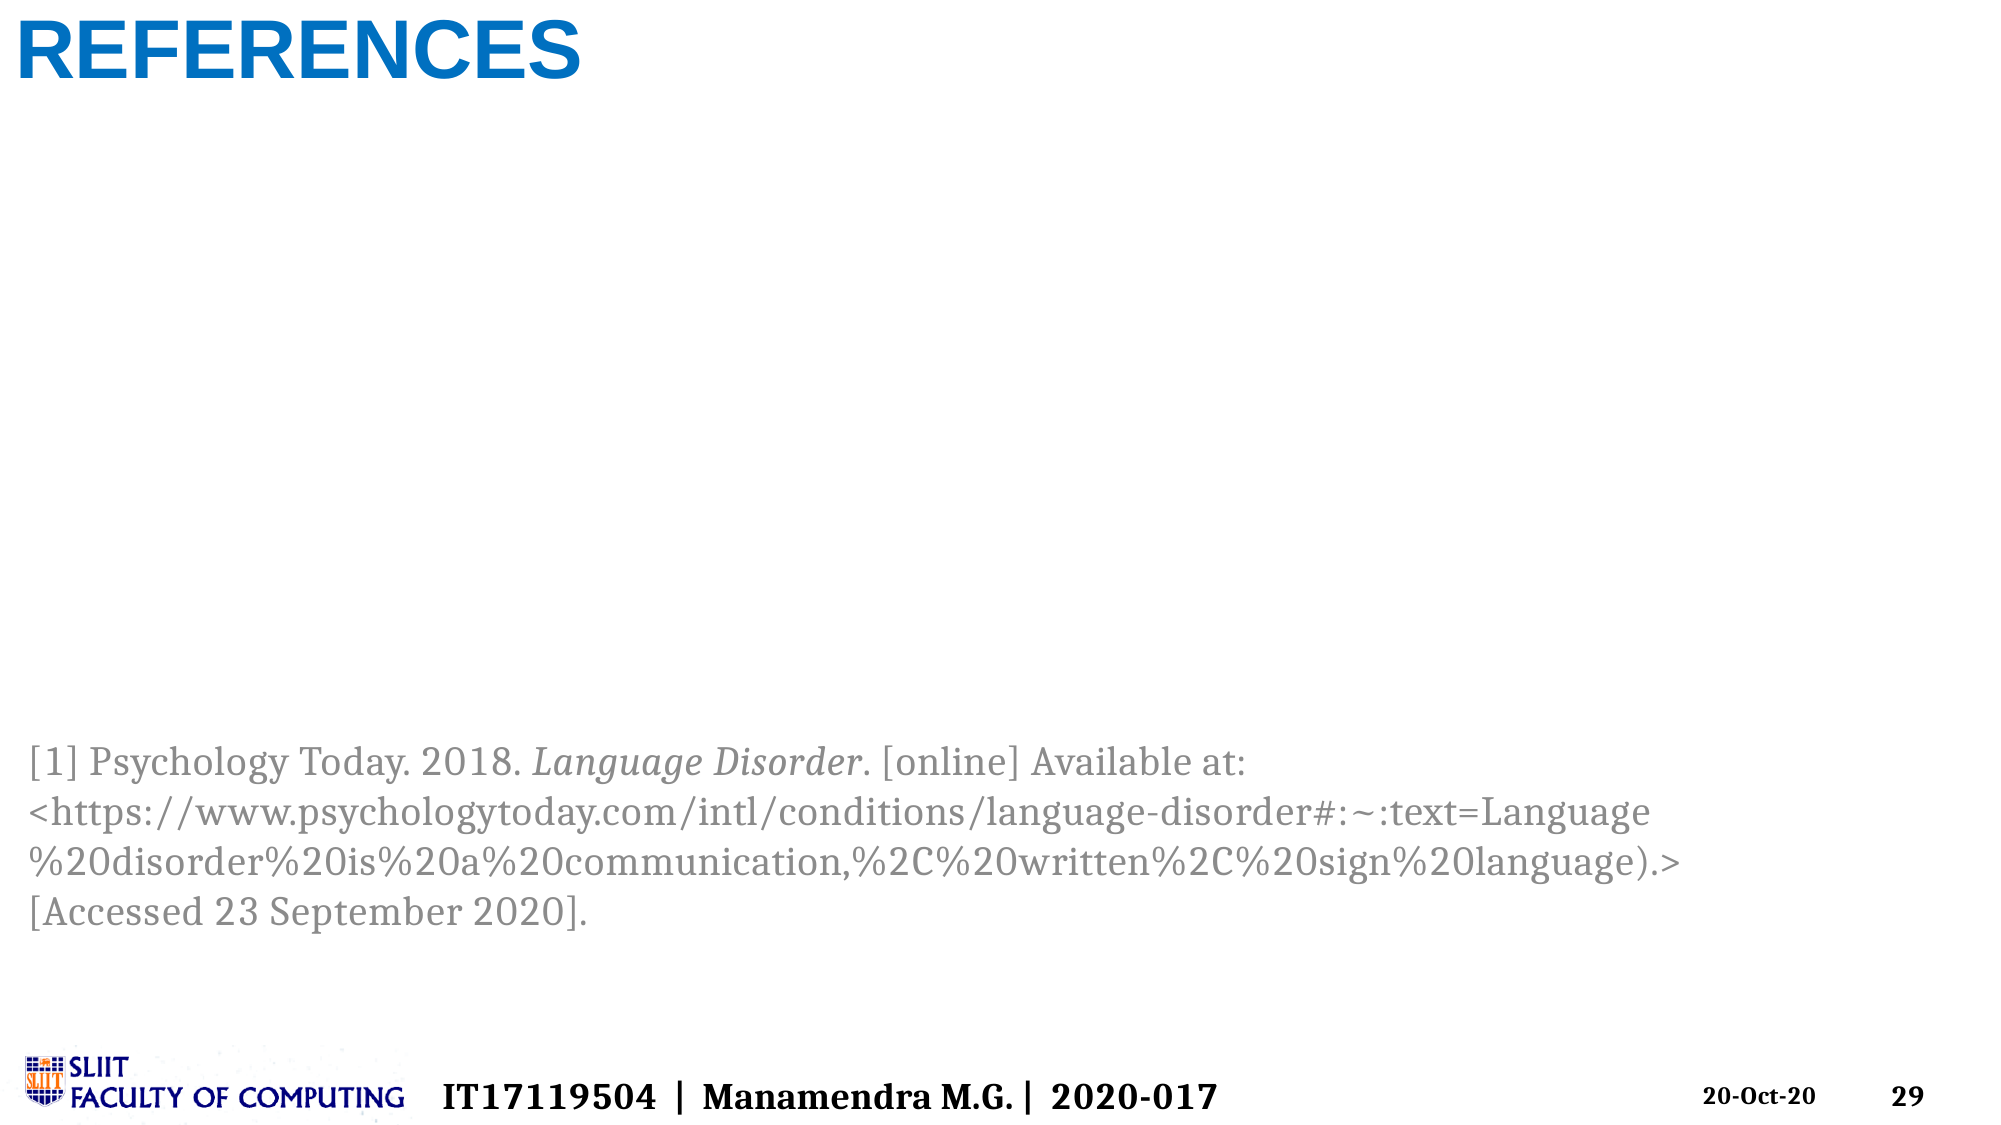

# References
[1] Psychology Today. 2018. Language Disorder. [online] Available at: <https://www.psychologytoday.com/intl/conditions/language-disorder#:~:text=Language%20disorder%20is%20a%20communication,%2C%20written%2C%20sign%20language).> [Accessed 23 September 2020].
IT17119504  |  Manamendra M.G. |  2020-017